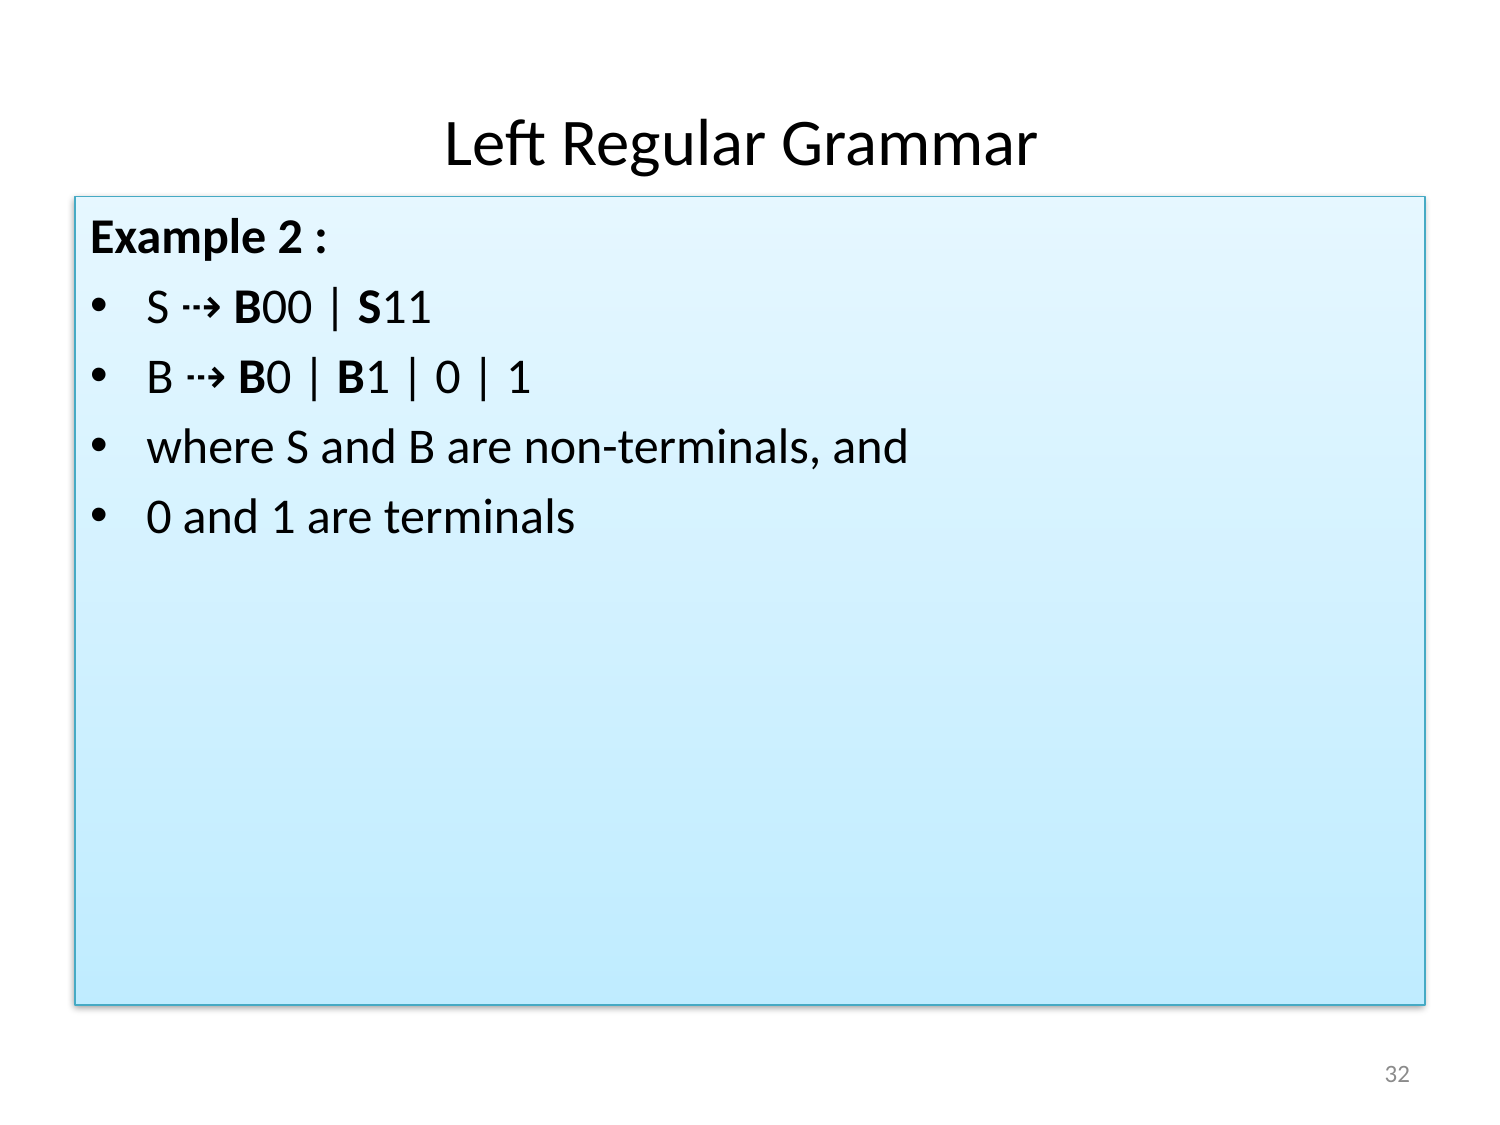

# Left Regular Grammar
Example 2 :
S ⇢ B00 | S11
B ⇢ B0 | B1 | 0 | 1
where S and B are non-terminals, and
0 and 1 are terminals
32